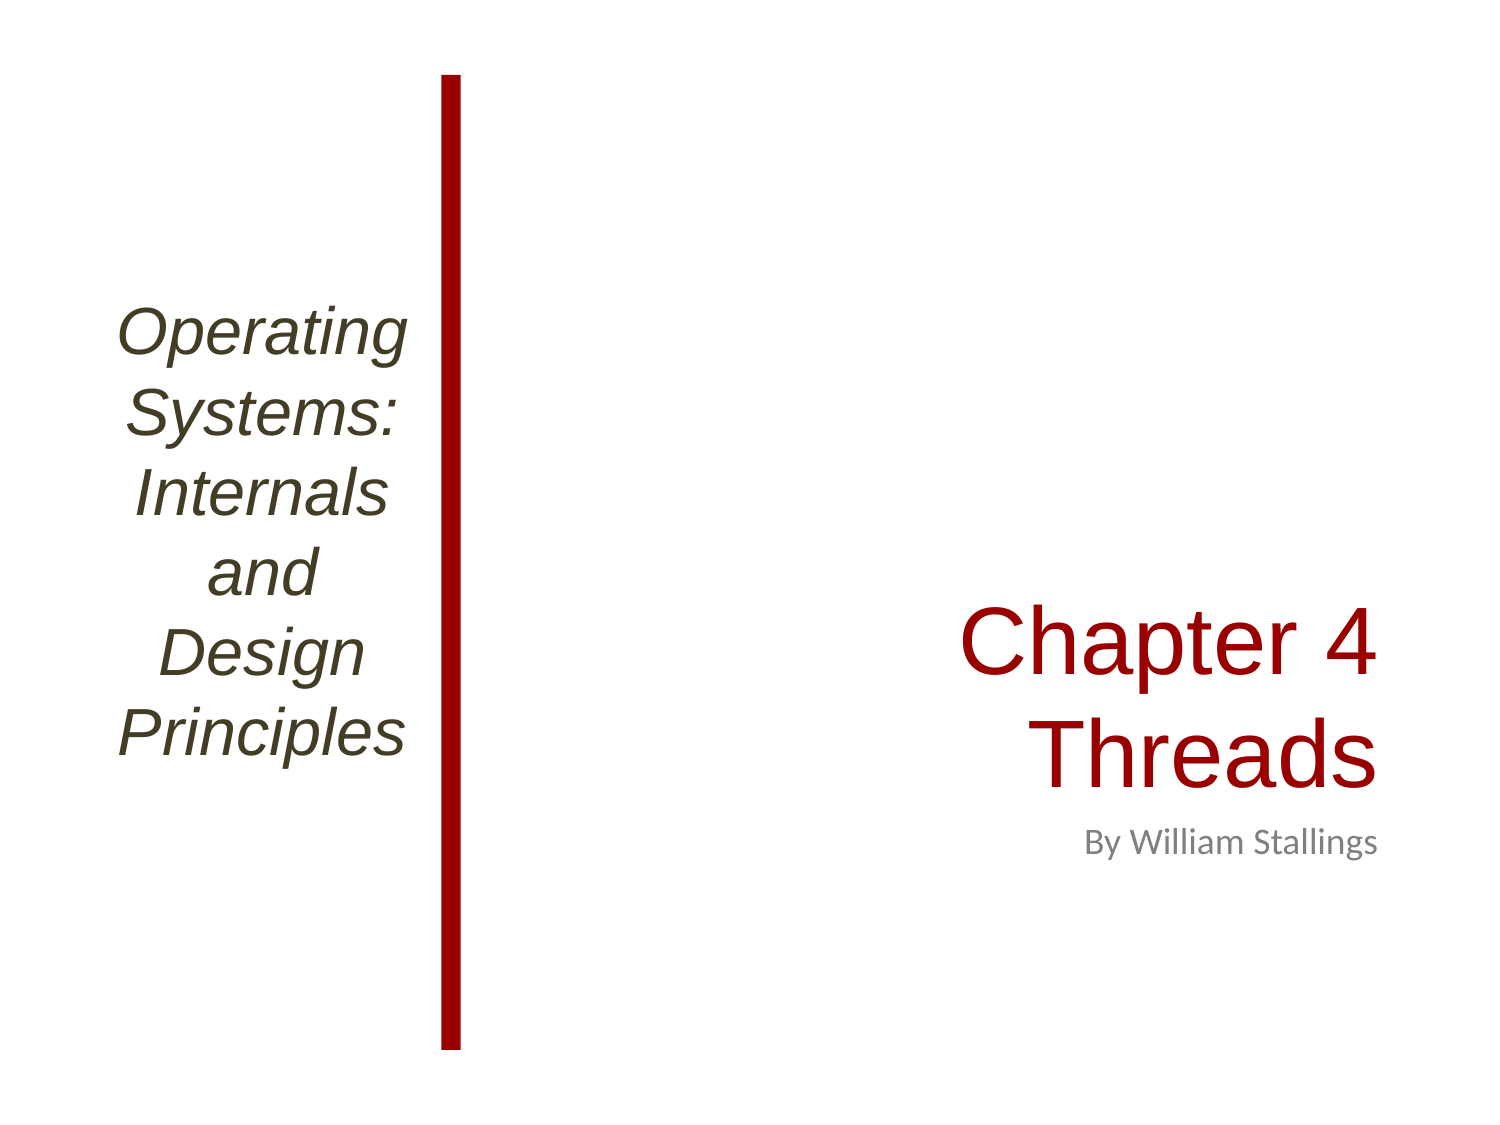

Operating Systems:
Internals and Design Principles
# Chapter 4 Threads
By William Stallings